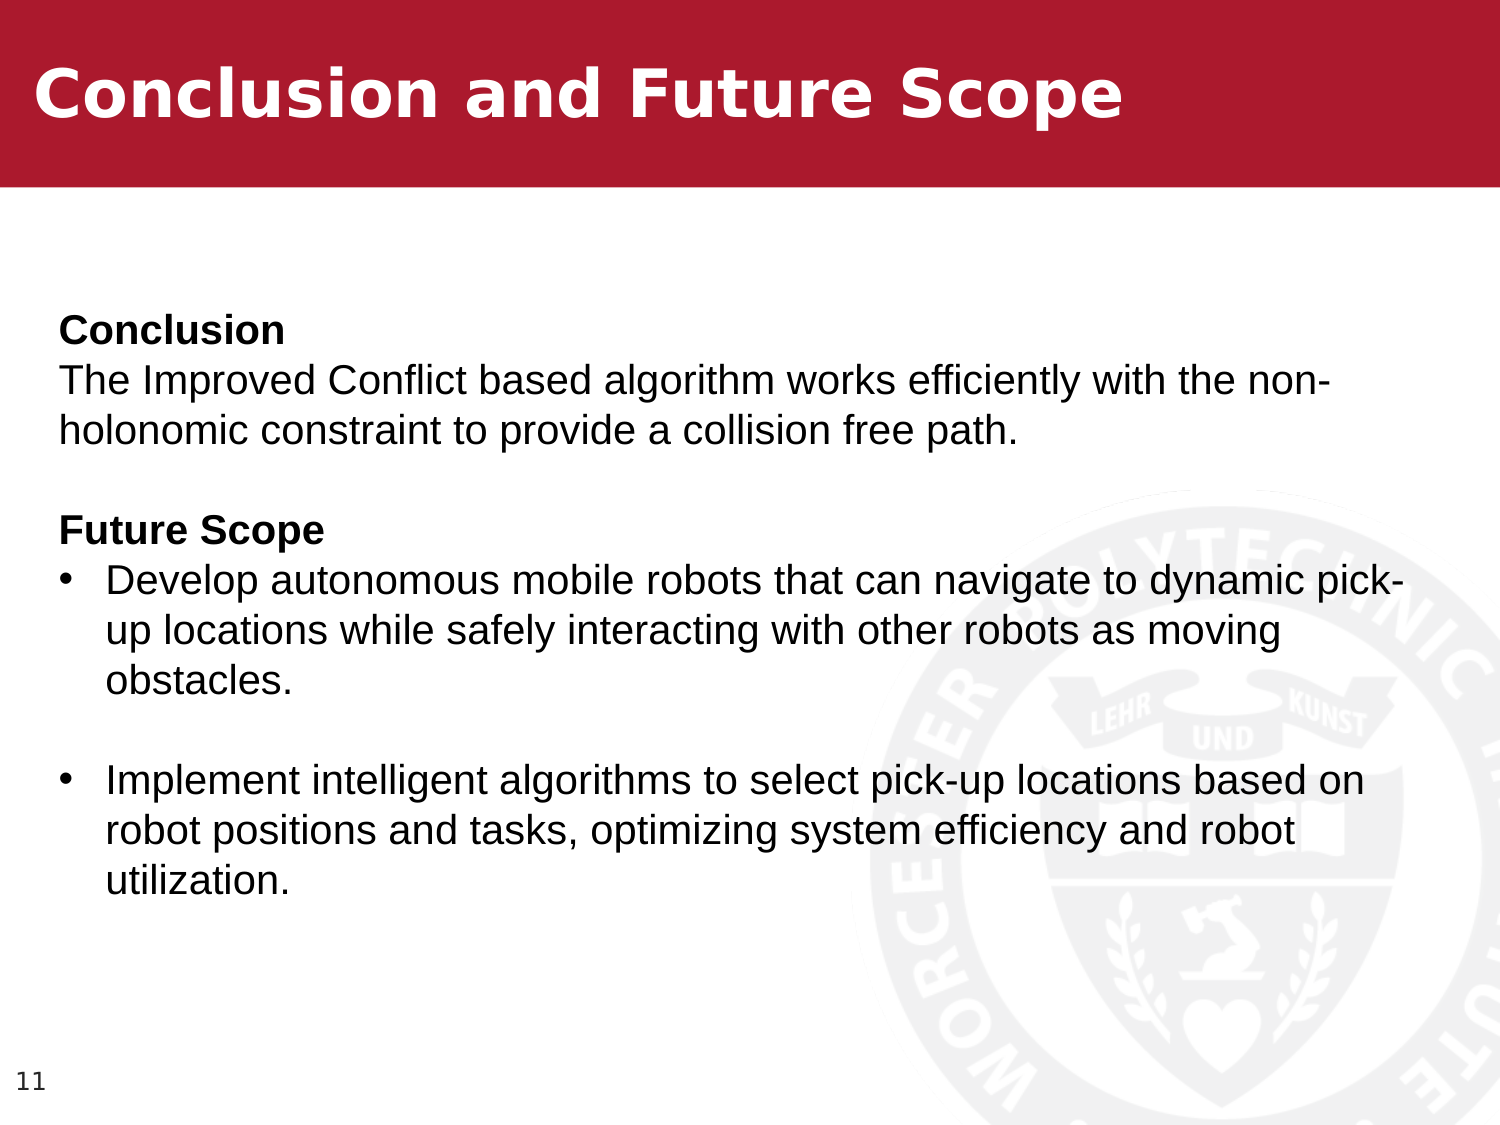

Conclusion and Future Scope
Conclusion
The Improved Conflict based algorithm works efficiently with the non- holonomic constraint to provide a collision free path.

Future Scope
Develop autonomous mobile robots that can navigate to dynamic pick-up locations while safely interacting with other robots as moving obstacles.

Implement intelligent algorithms to select pick-up locations based on robot positions and tasks, optimizing system efficiency and robot utilization.
11